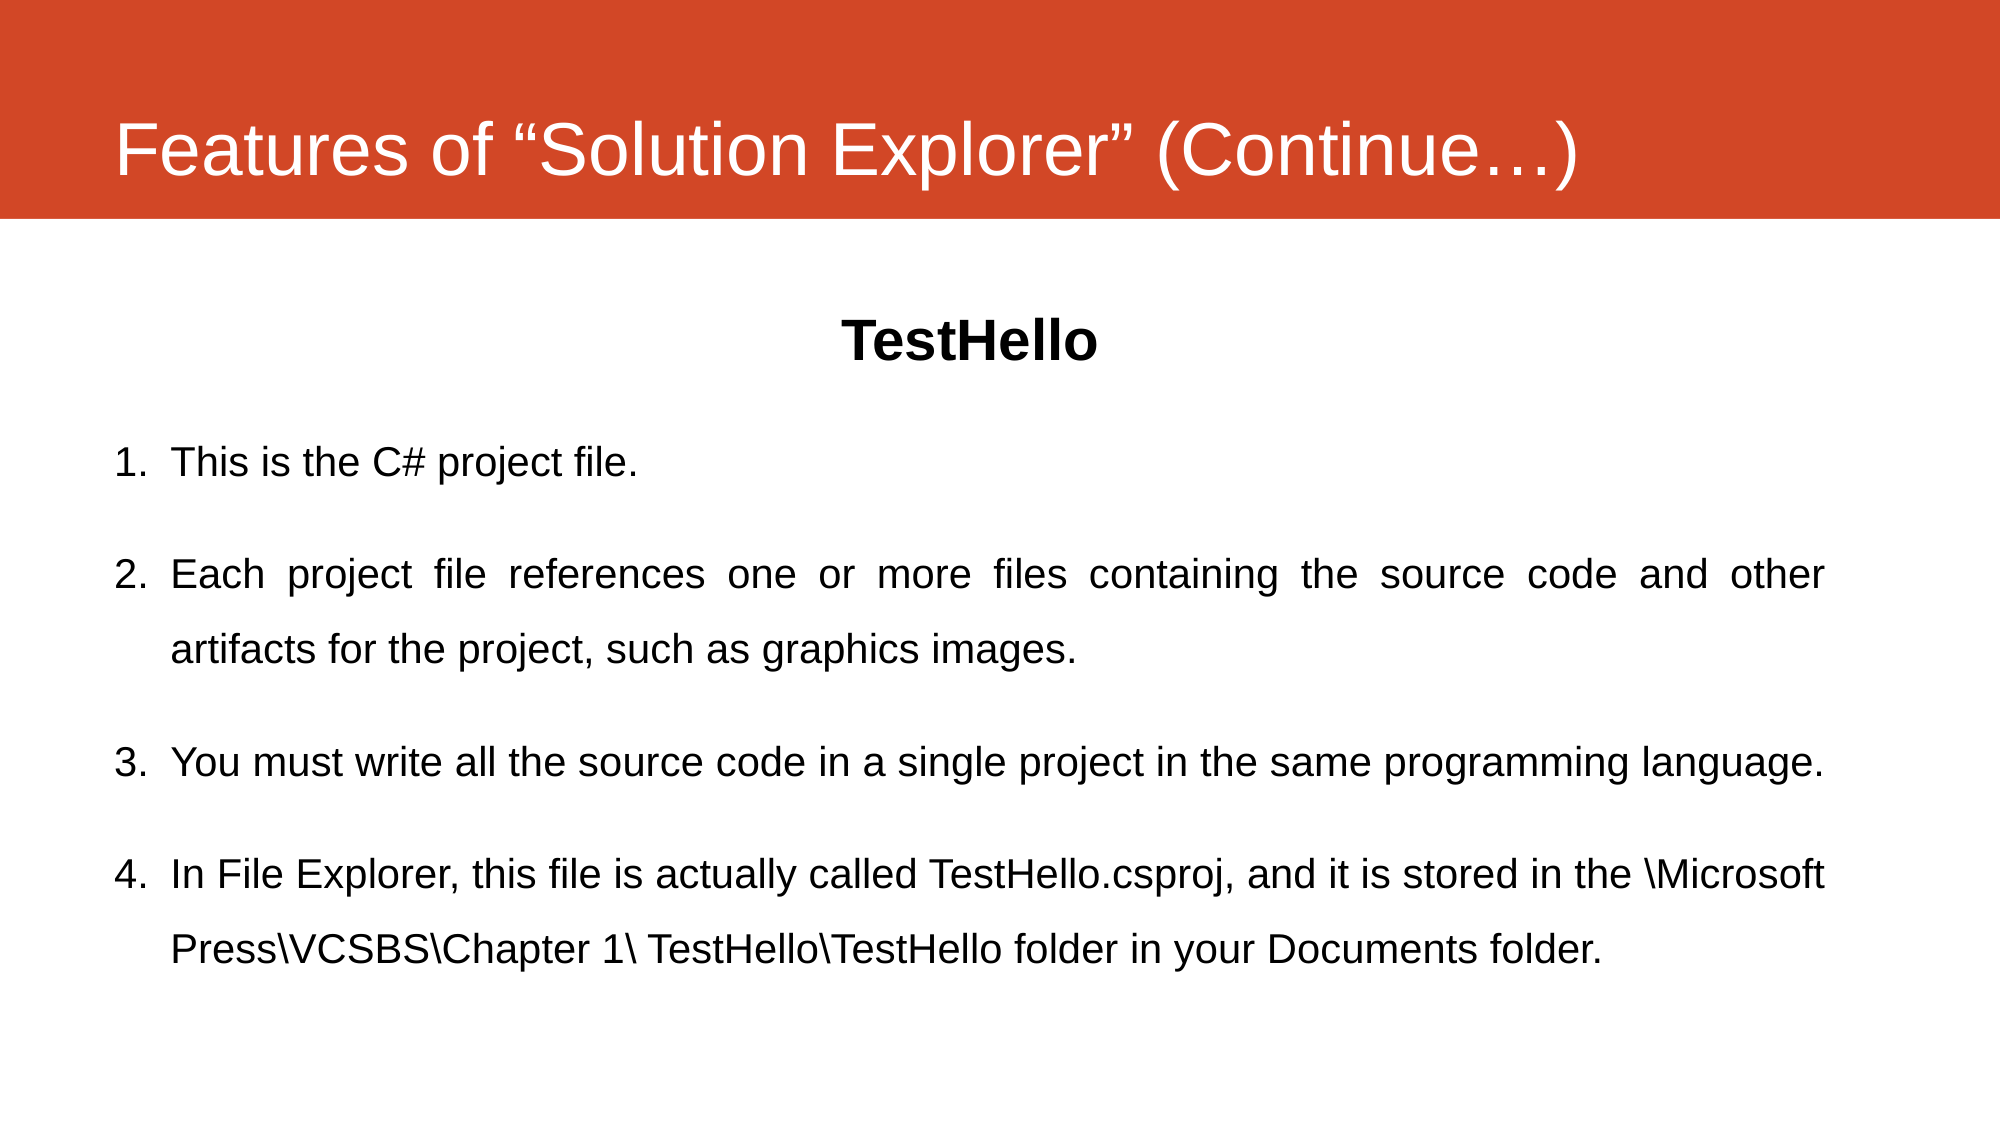

# Features of “Solution Explorer” (Continue…)
TestHello
This is the C# project file.
Each project file references one or more files containing the source code and other artifacts for the project, such as graphics images.
You must write all the source code in a single project in the same programming language.
In File Explorer, this file is actually called TestHello.csproj, and it is stored in the \Microsoft Press\VCSBS\Chapter 1\ TestHello\TestHello folder in your Documents folder.